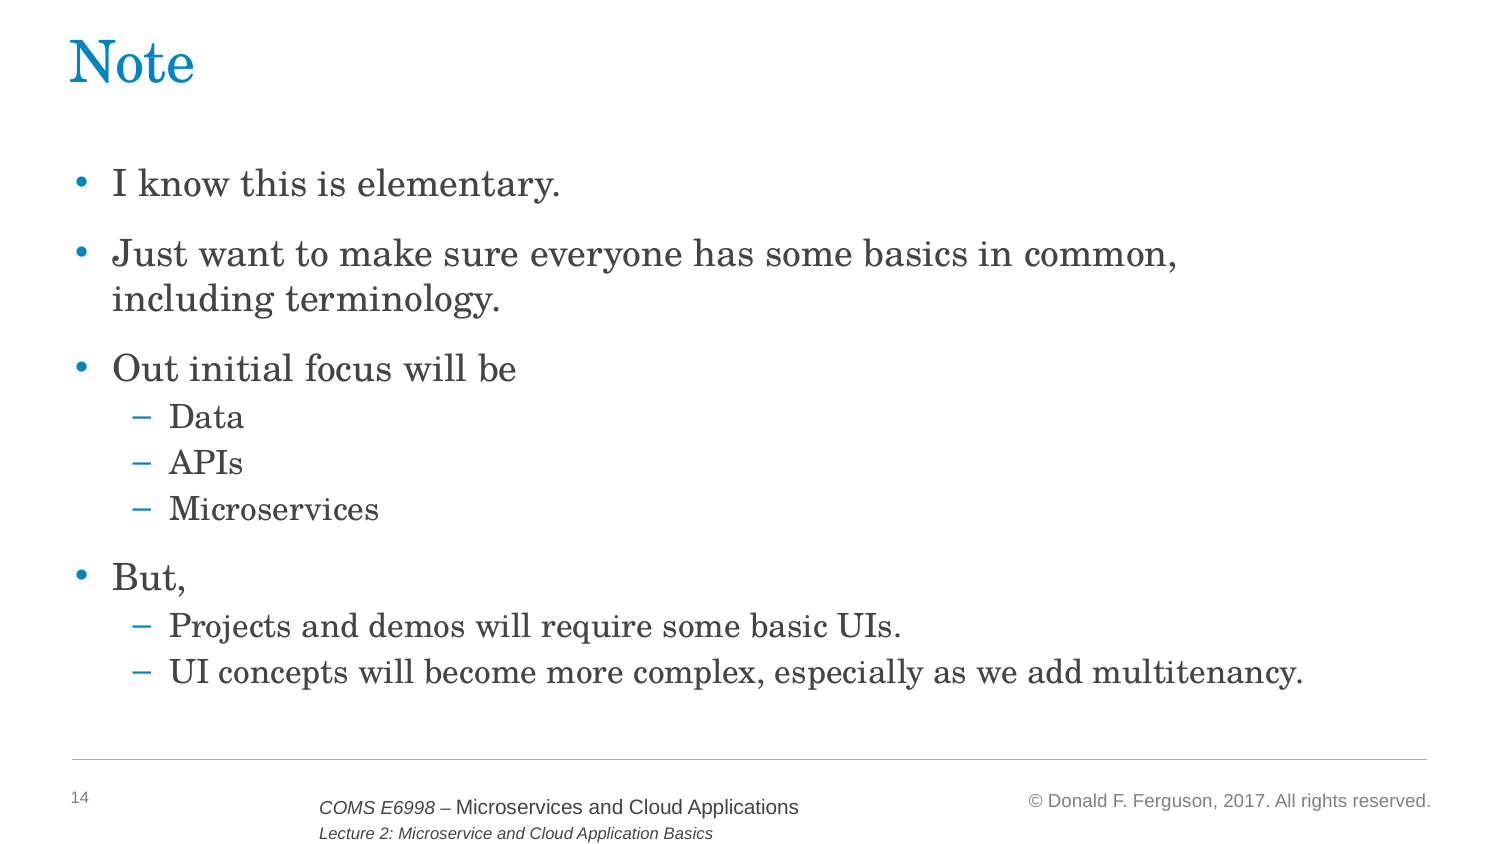

# Note
I know this is elementary.
Just want to make sure everyone has some basics in common,
including terminology.
Out initial focus will be
Data
APIs
Microservices
But,
Projects and demos will require some basic UIs.
UI concepts will become more complex, especially as we add multitenancy.